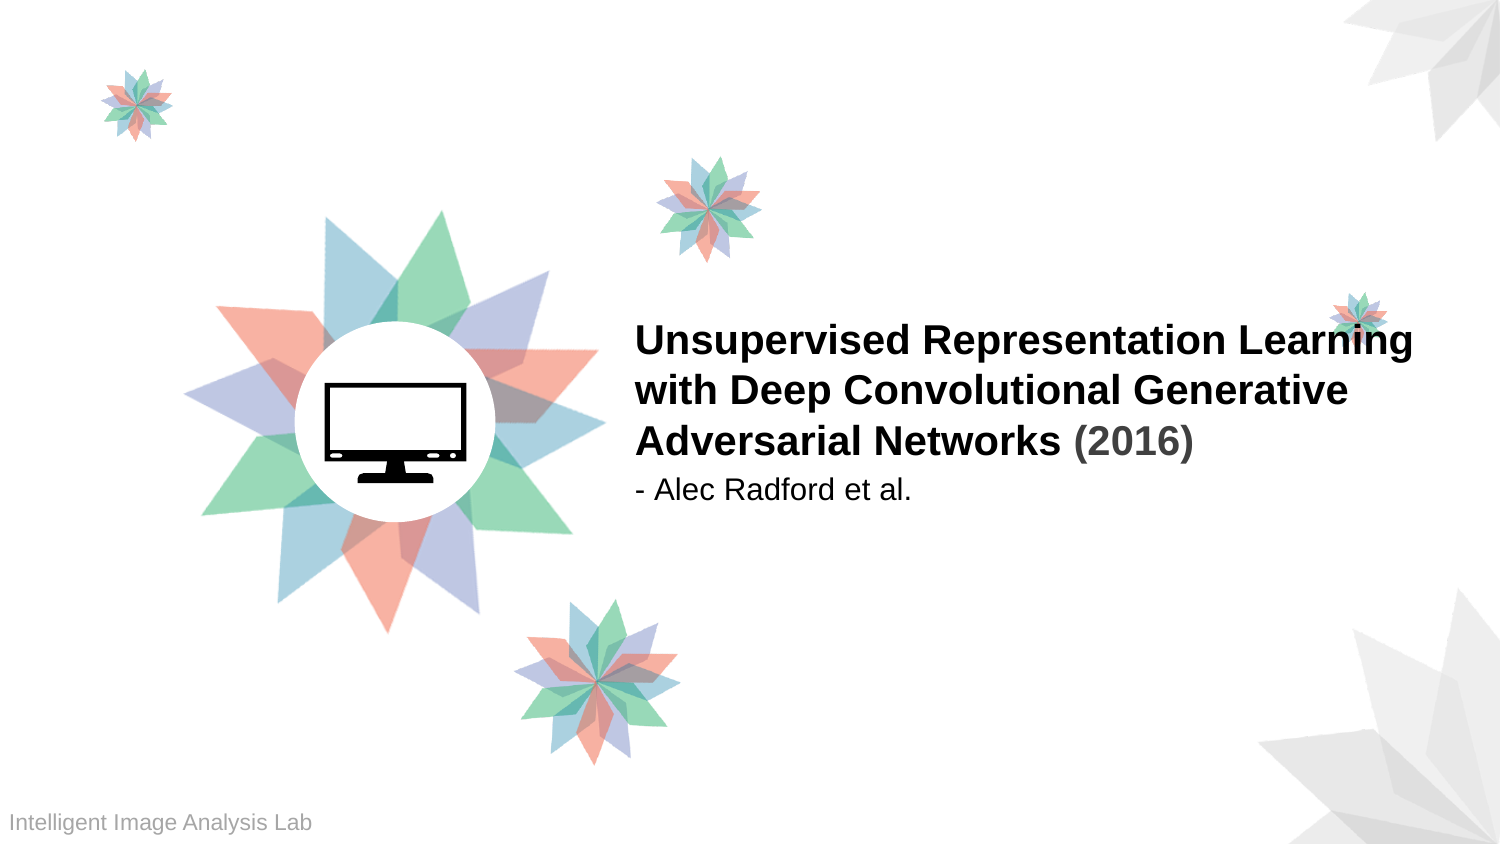

Unsupervised Representation Learning with Deep Convolutional Generative Adversarial Networks (2016)
- Alec Radford et al.